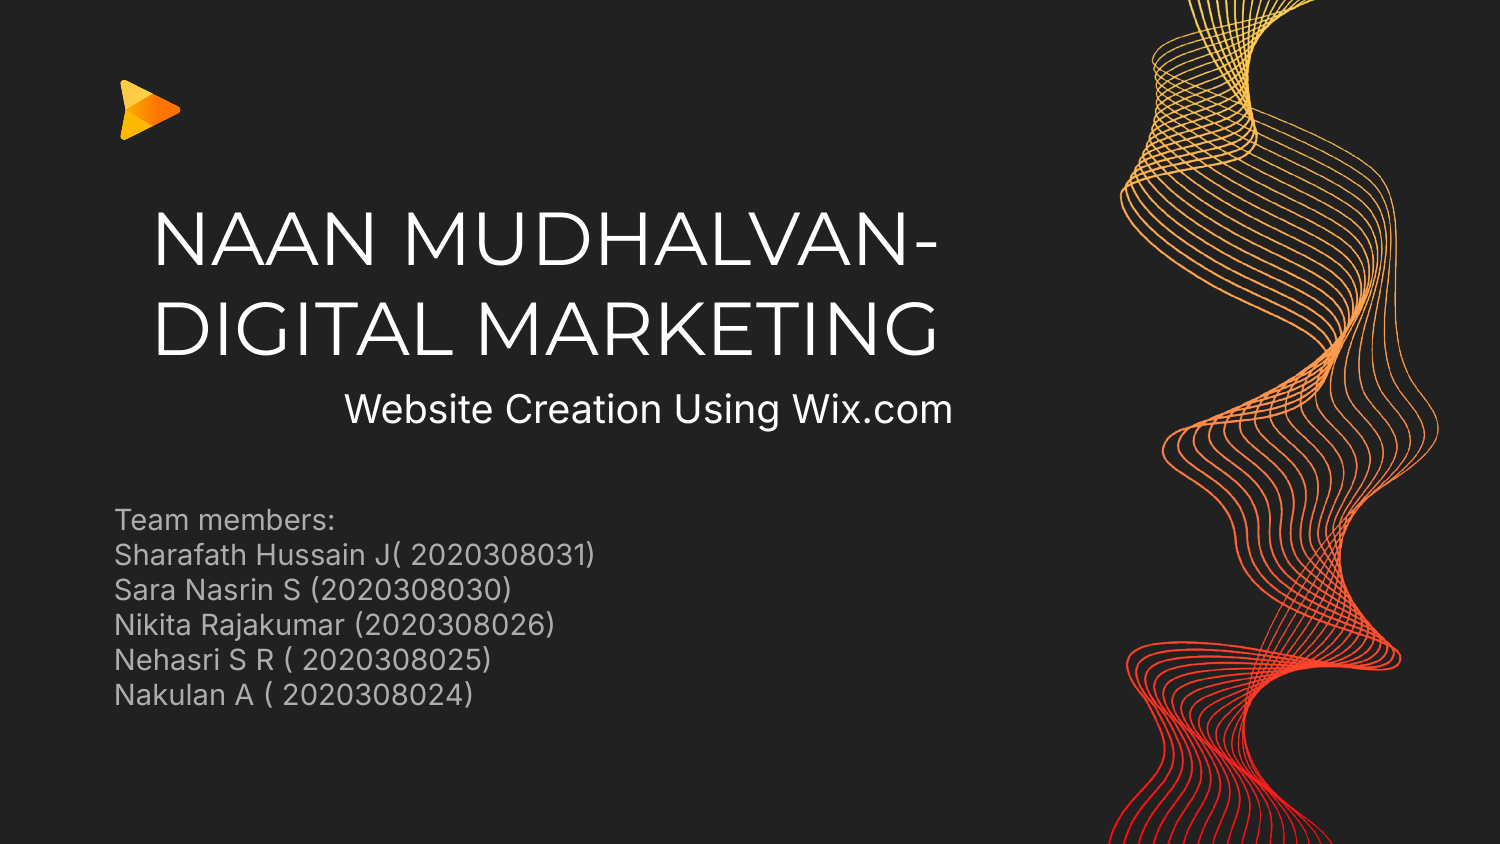

NAAN MUDHALVAN-
DIGITAL MARKETING
Website Creation Using Wix.com
Team members:
Sharafath Hussain J( 2020308031)
Sara Nasrin S (2020308030)
Nikita Rajakumar (2020308026)
Nehasri S R ( 2020308025)
Nakulan A ( 2020308024)